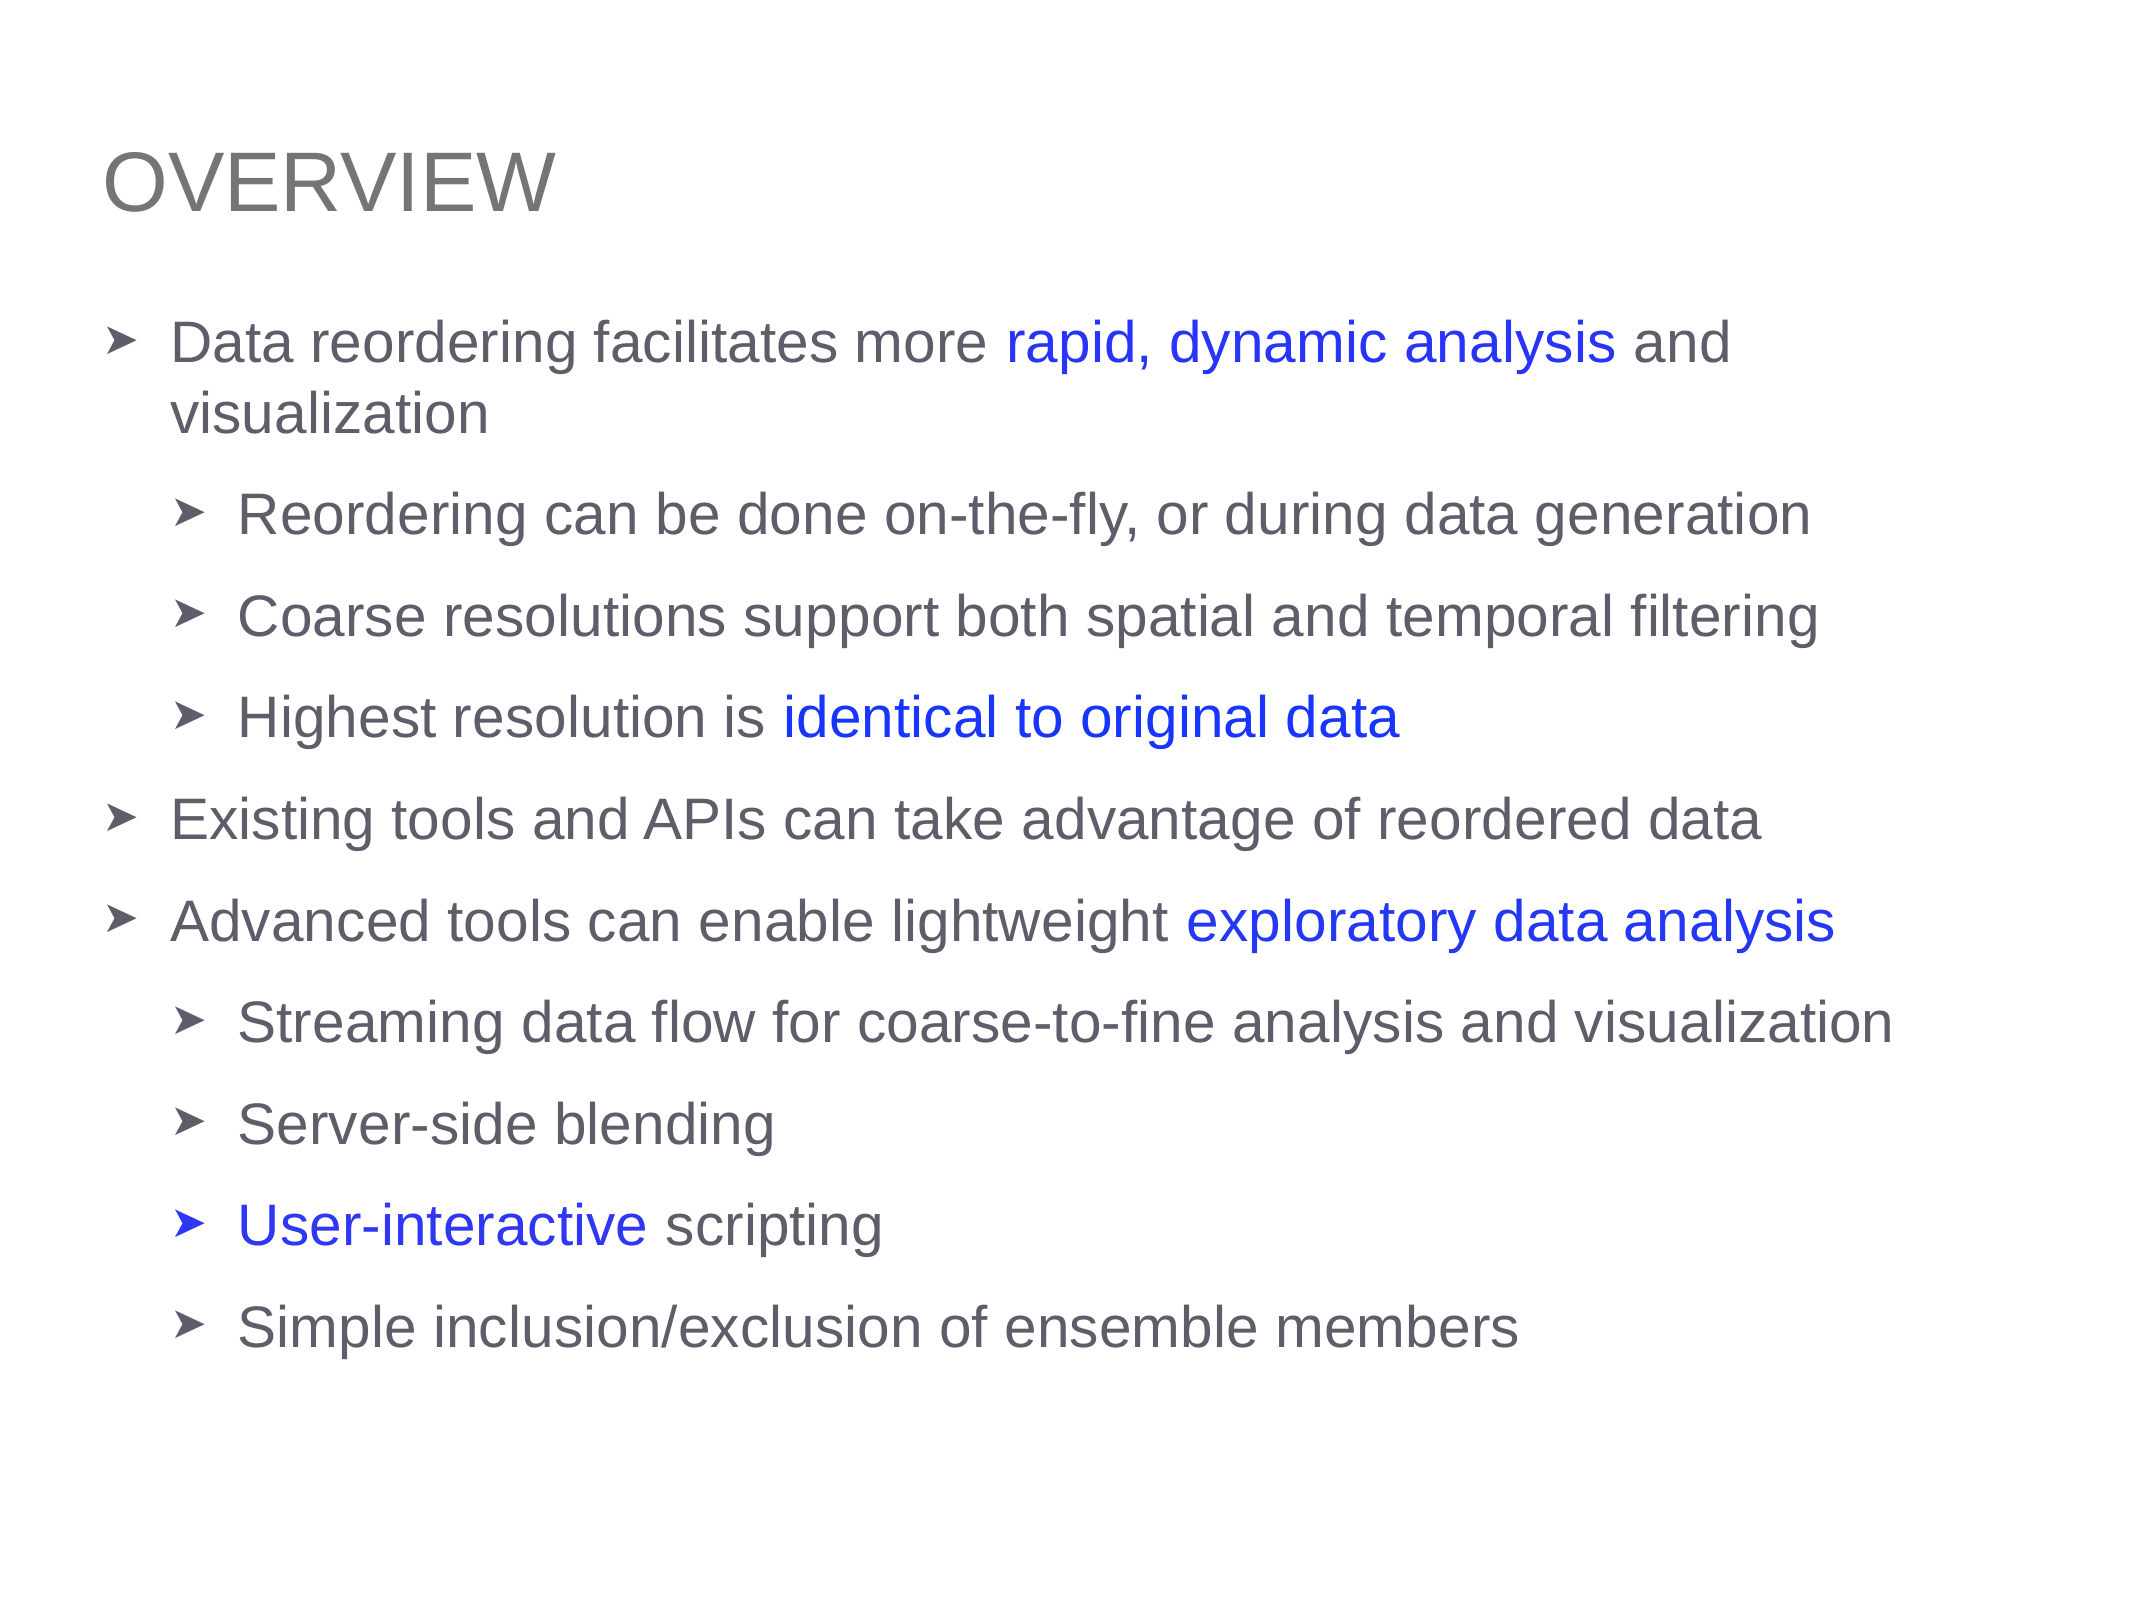

# overview

Data reordering facilitates more rapid, dynamic analysis and visualization
Reordering can be done on-the-fly, or during data generation
Coarse resolutions support both spatial and temporal filtering
Highest resolution is identical to original data
Existing tools and APIs can take advantage of reordered data
Advanced tools can enable lightweight exploratory data analysis
Streaming data flow for coarse-to-fine analysis and visualization
Server-side blending
User-interactive scripting
Simple inclusion/exclusion of ensemble members